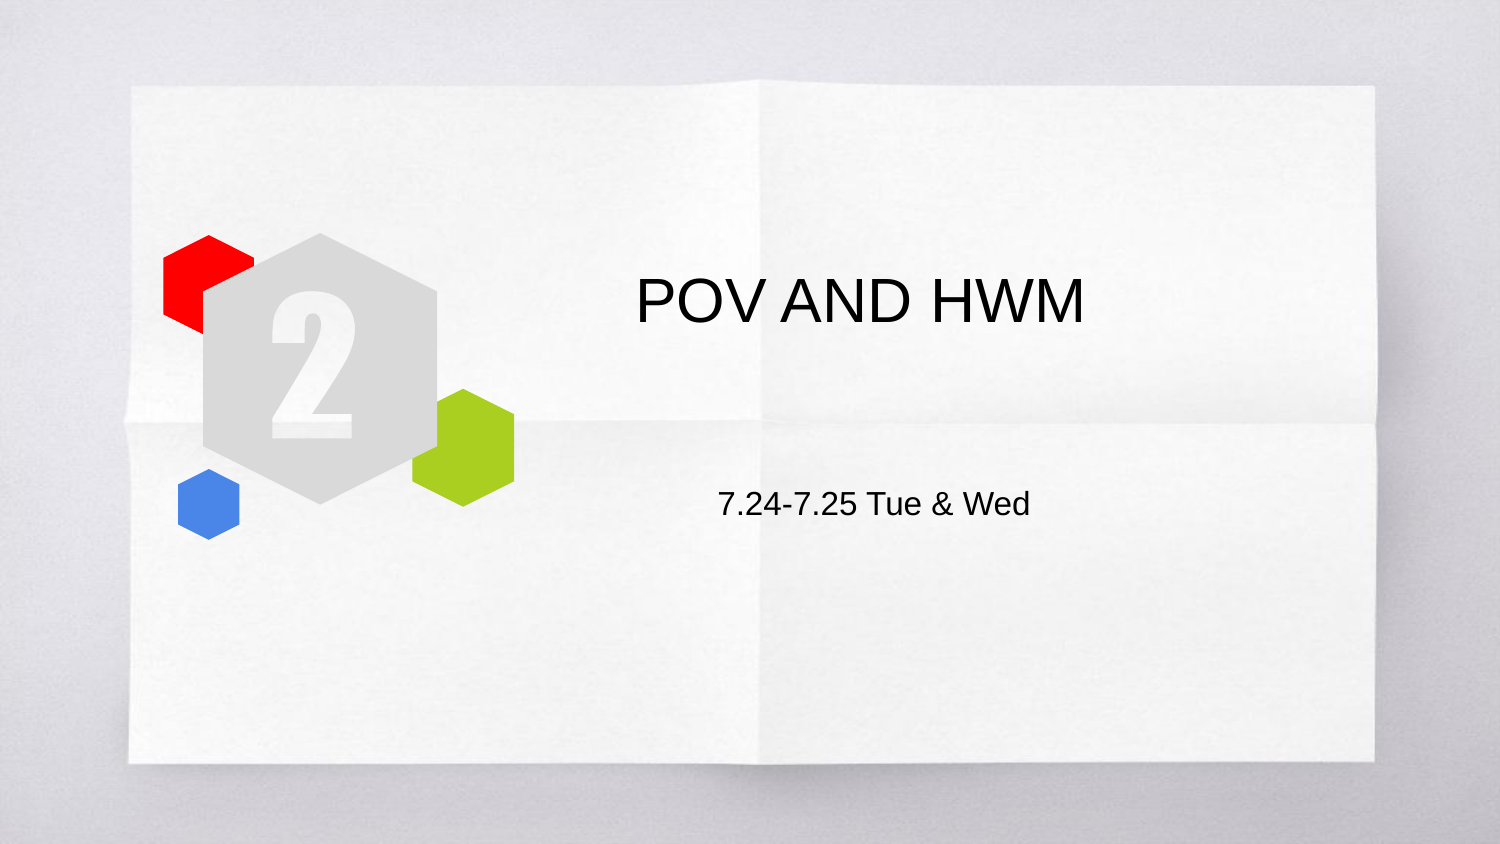

POV AND HWM

7.24-7.25 Tue & Wed